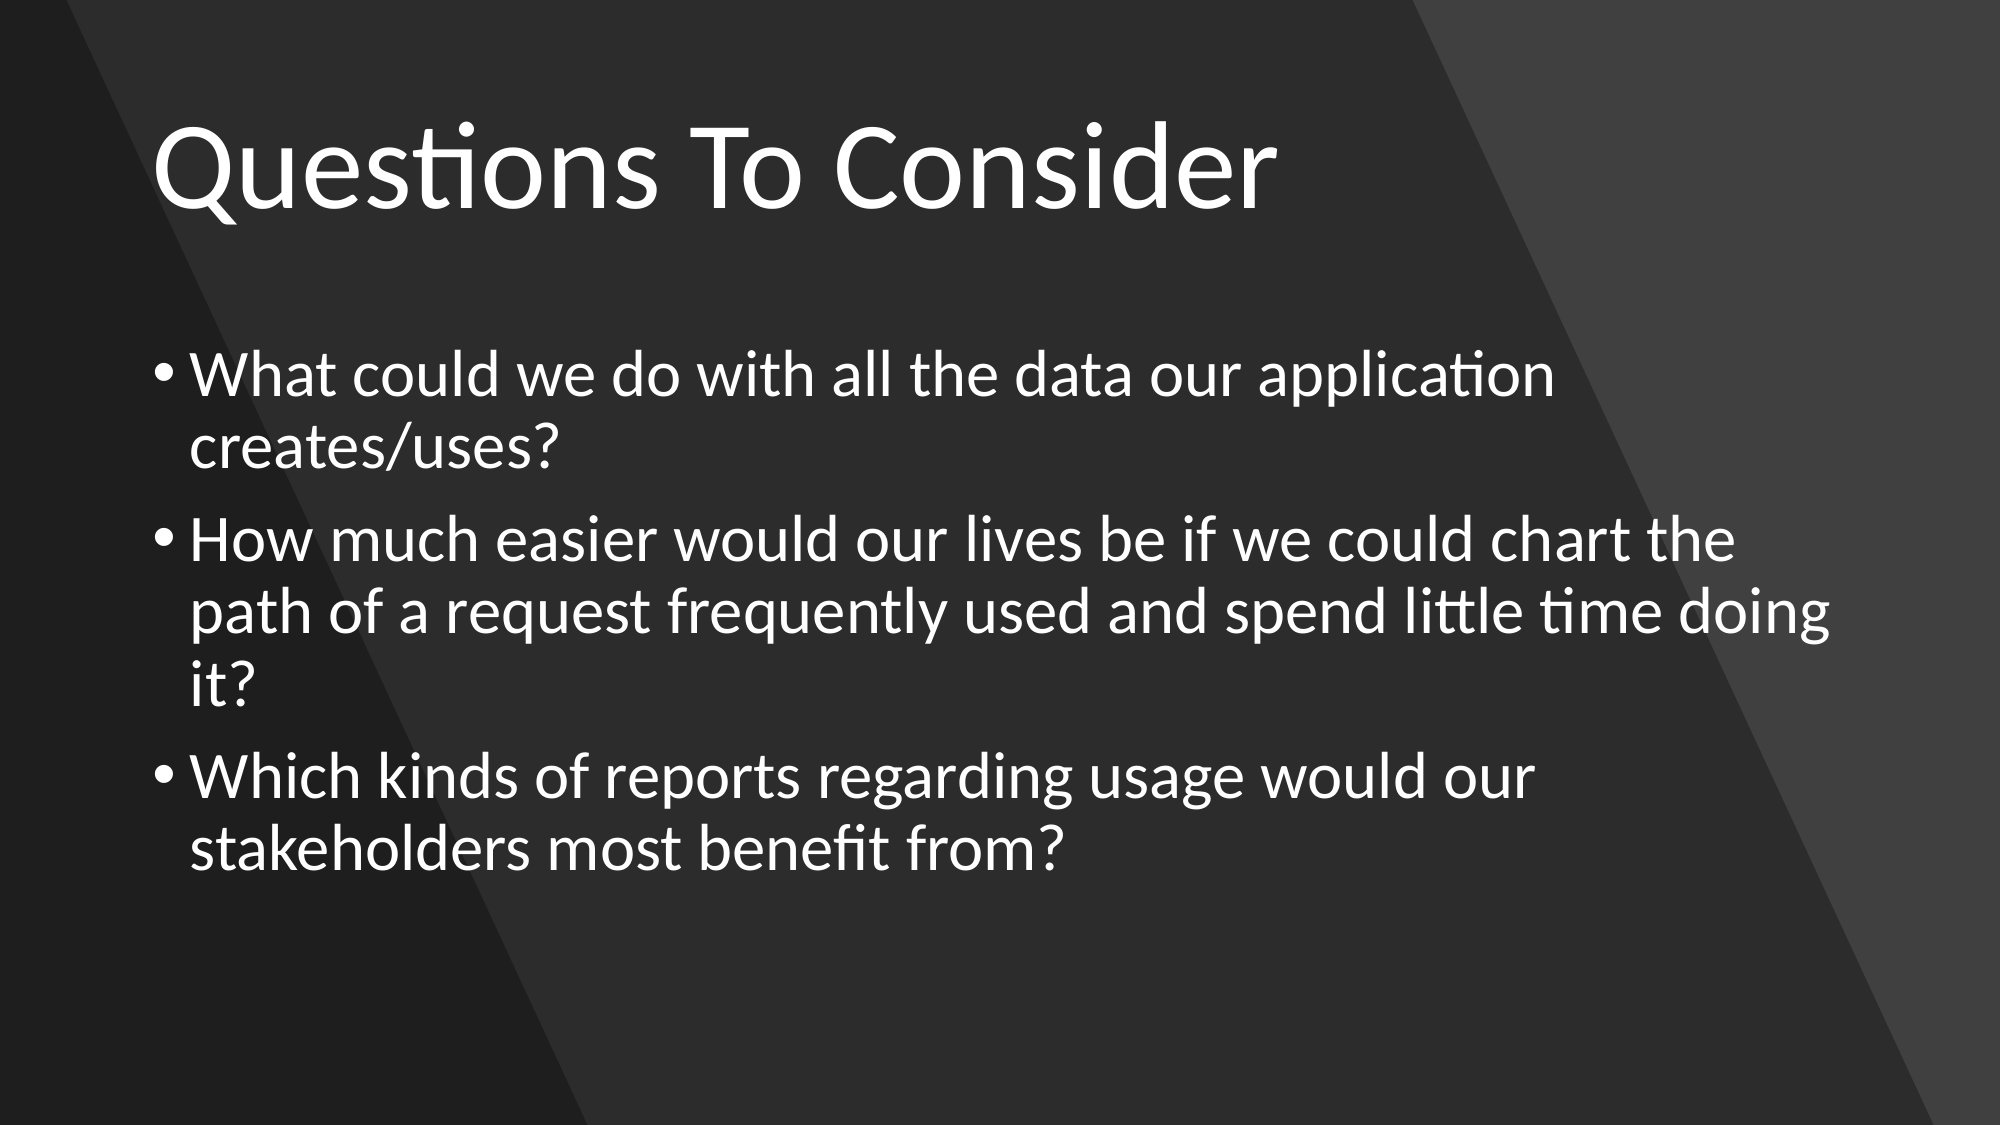

# Questions To Consider
What could we do with all the data our application creates/uses?
How much easier would our lives be if we could chart the path of a request frequently used and spend little time doing it?
Which kinds of reports regarding usage would our stakeholders most benefit from?